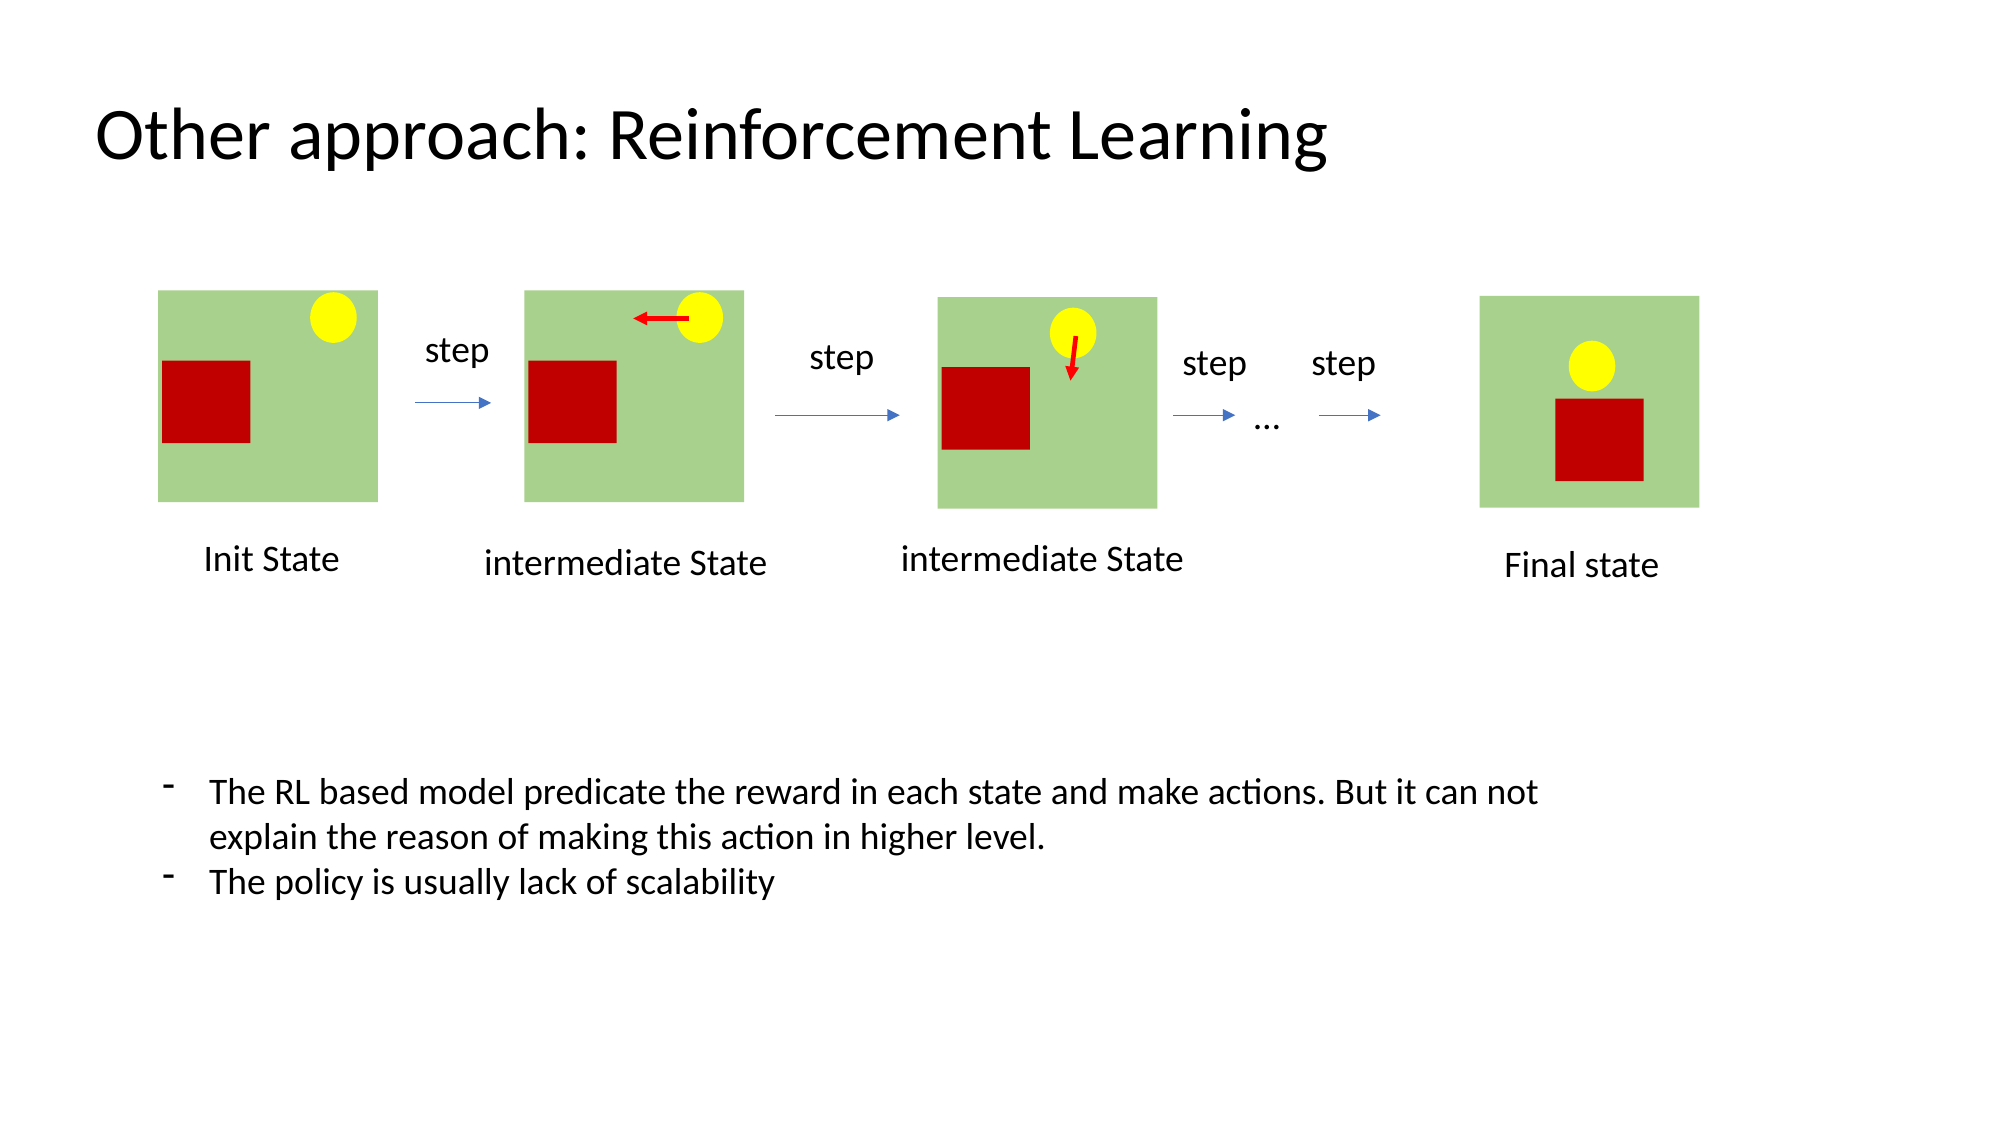

# Other approach: Reinforcement Learning

step
step
step
step
…
Init State
intermediate State
intermediate State
Final state
The RL based model predicate the reward in each state and make actions. But it can not explain the reason of making this action in higher level.
The policy is usually lack of scalability